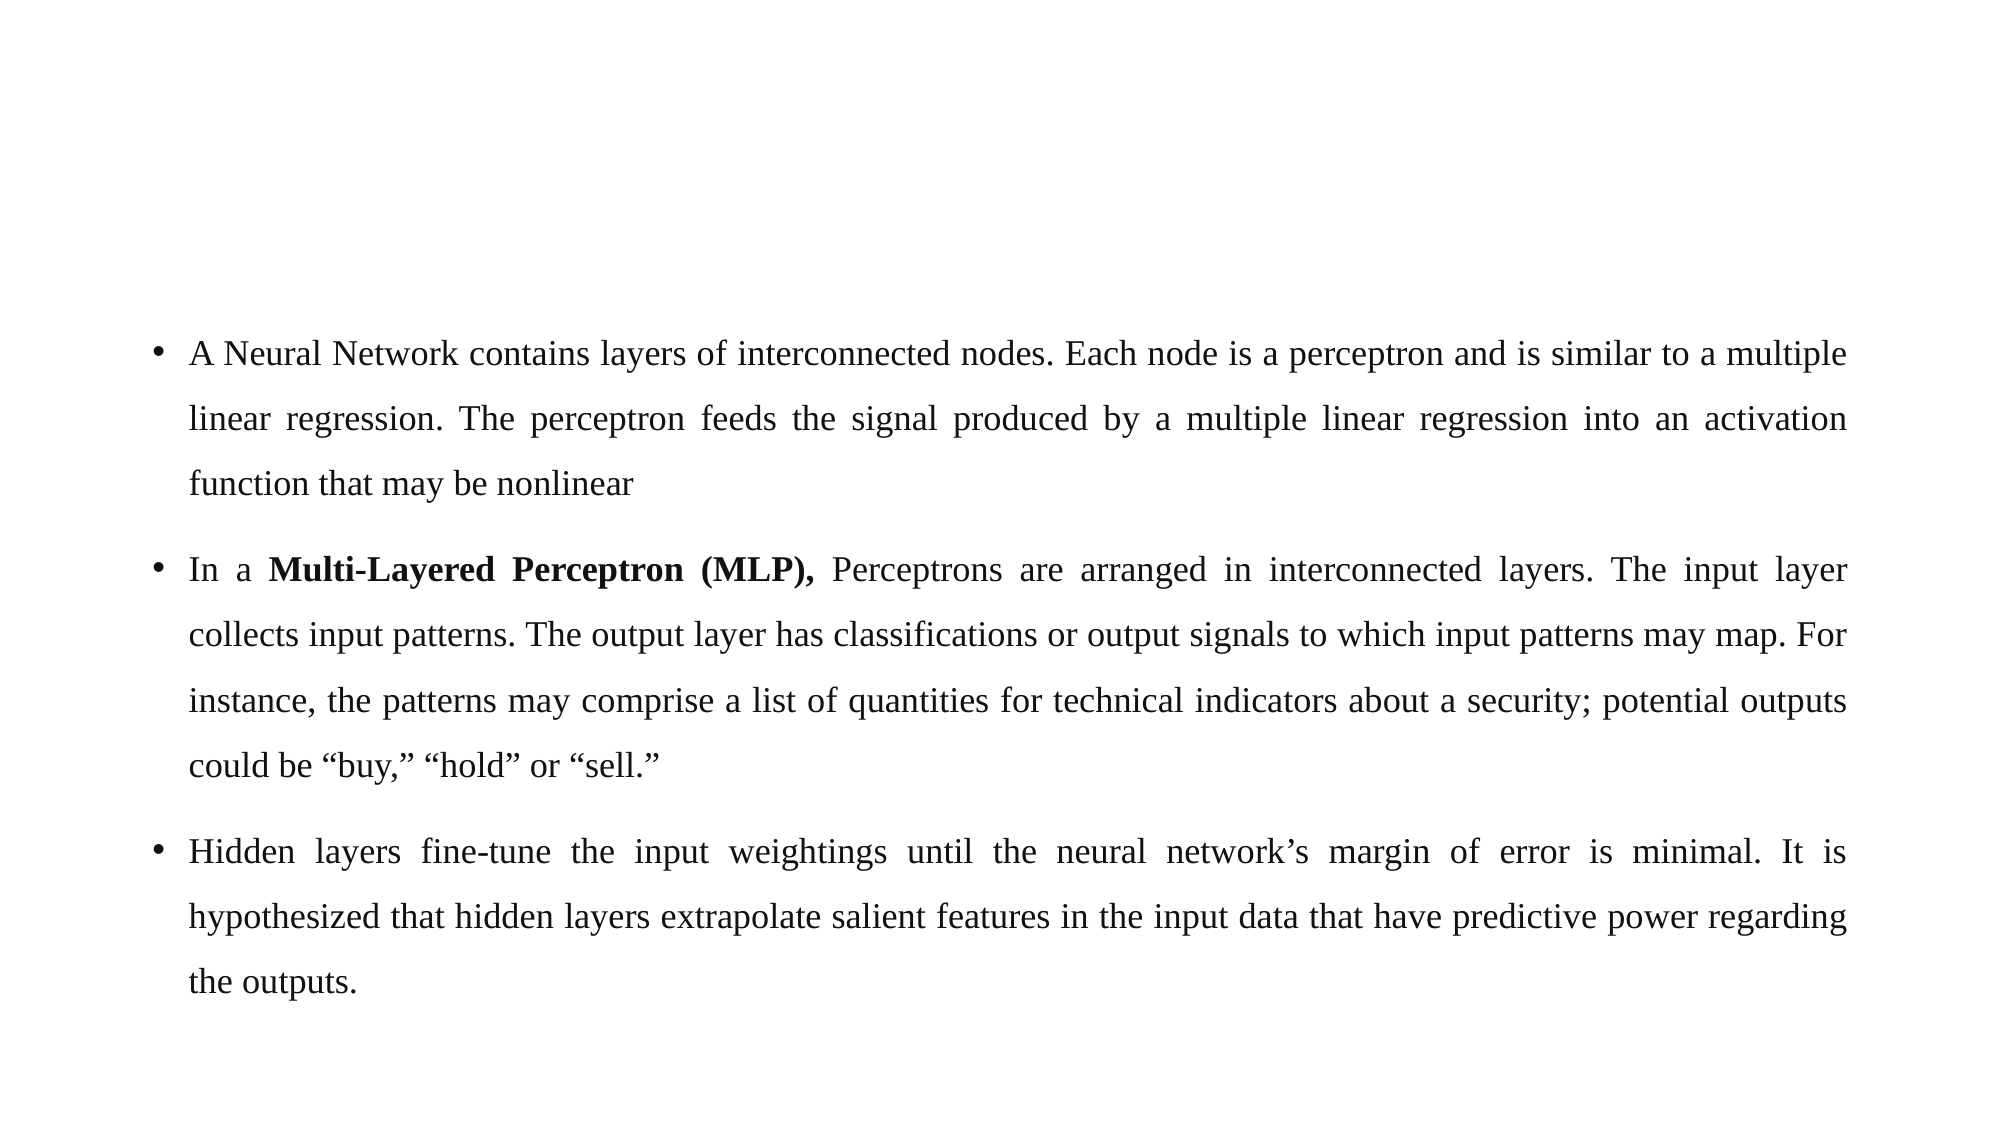

#
A Neural Network contains layers of interconnected nodes. Each node is a perceptron and is similar to a multiple linear regression. The perceptron feeds the signal produced by a multiple linear regression into an activation function that may be nonlinear
In a Multi-Layered Perceptron (MLP), Perceptrons are arranged in interconnected layers. The input layer collects input patterns. The output layer has classifications or output signals to which input patterns may map. For instance, the patterns may comprise a list of quantities for technical indicators about a security; potential outputs could be “buy,” “hold” or “sell.”
Hidden layers fine-tune the input weightings until the neural network’s margin of error is minimal. It is hypothesized that hidden layers extrapolate salient features in the input data that have predictive power regarding the outputs.